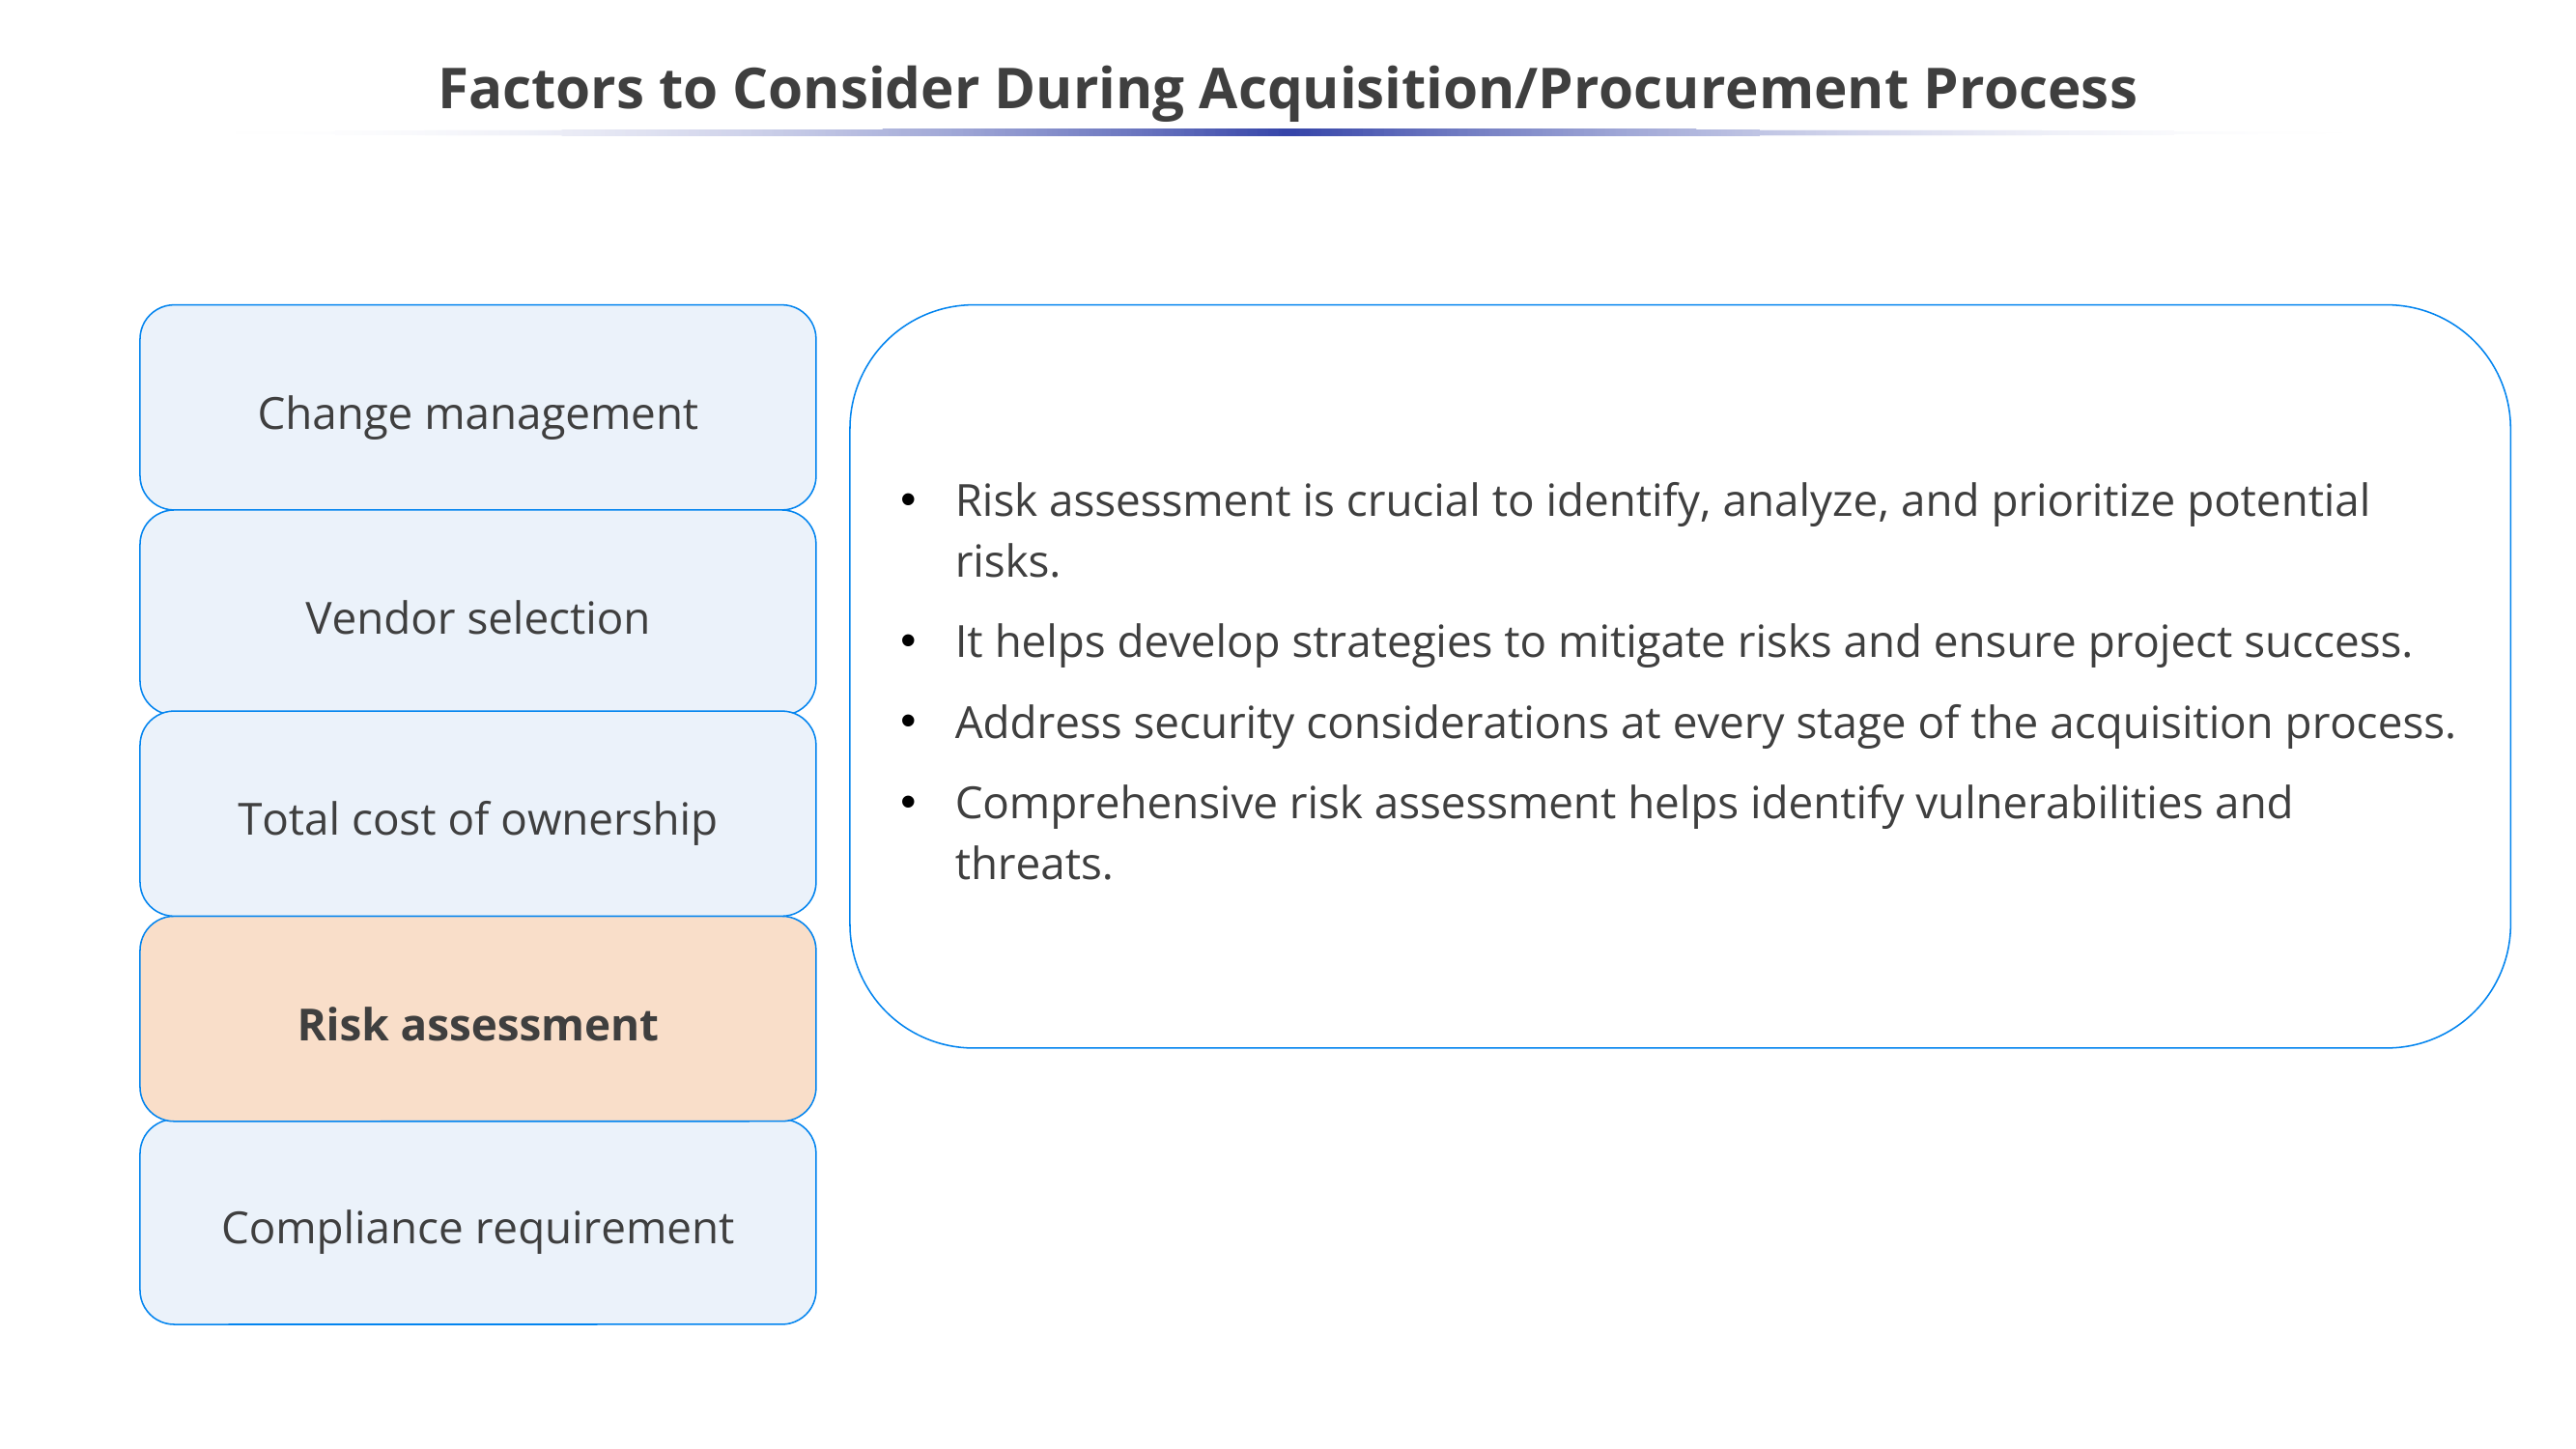

# Factors to Consider During Acquisition/Procurement Process

Change management
Vendor selection
Total cost of ownership
Risk assessment
Compliance requirement
Risk assessment is crucial to identify, analyze, and prioritize potential risks.
It helps develop strategies to mitigate risks and ensure project success.
Address security considerations at every stage of the acquisition process.
Comprehensive risk assessment helps identify vulnerabilities and threats.